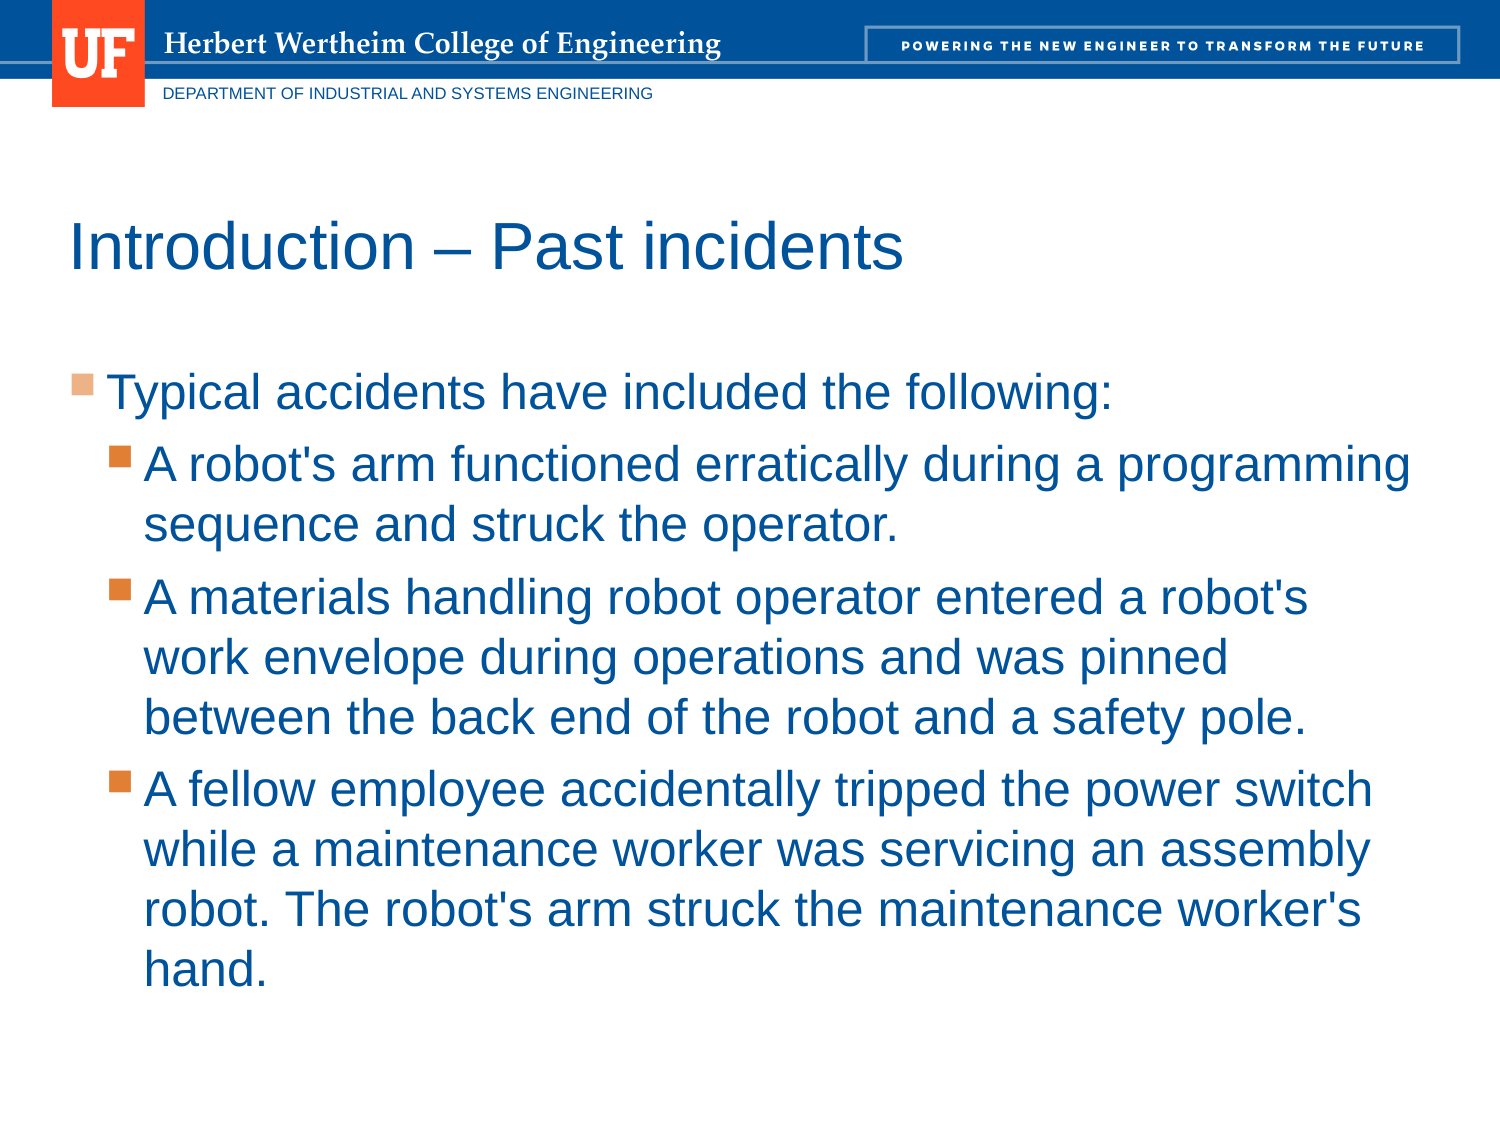

# Introduction – Past incidents
Typical accidents have included the following:
A robot's arm functioned erratically during a programming sequence and struck the operator.
A materials handling robot operator entered a robot's work envelope during operations and was pinned between the back end of the robot and a safety pole.
A fellow employee accidentally tripped the power switch while a maintenance worker was servicing an assembly robot. The robot's arm struck the maintenance worker's hand.